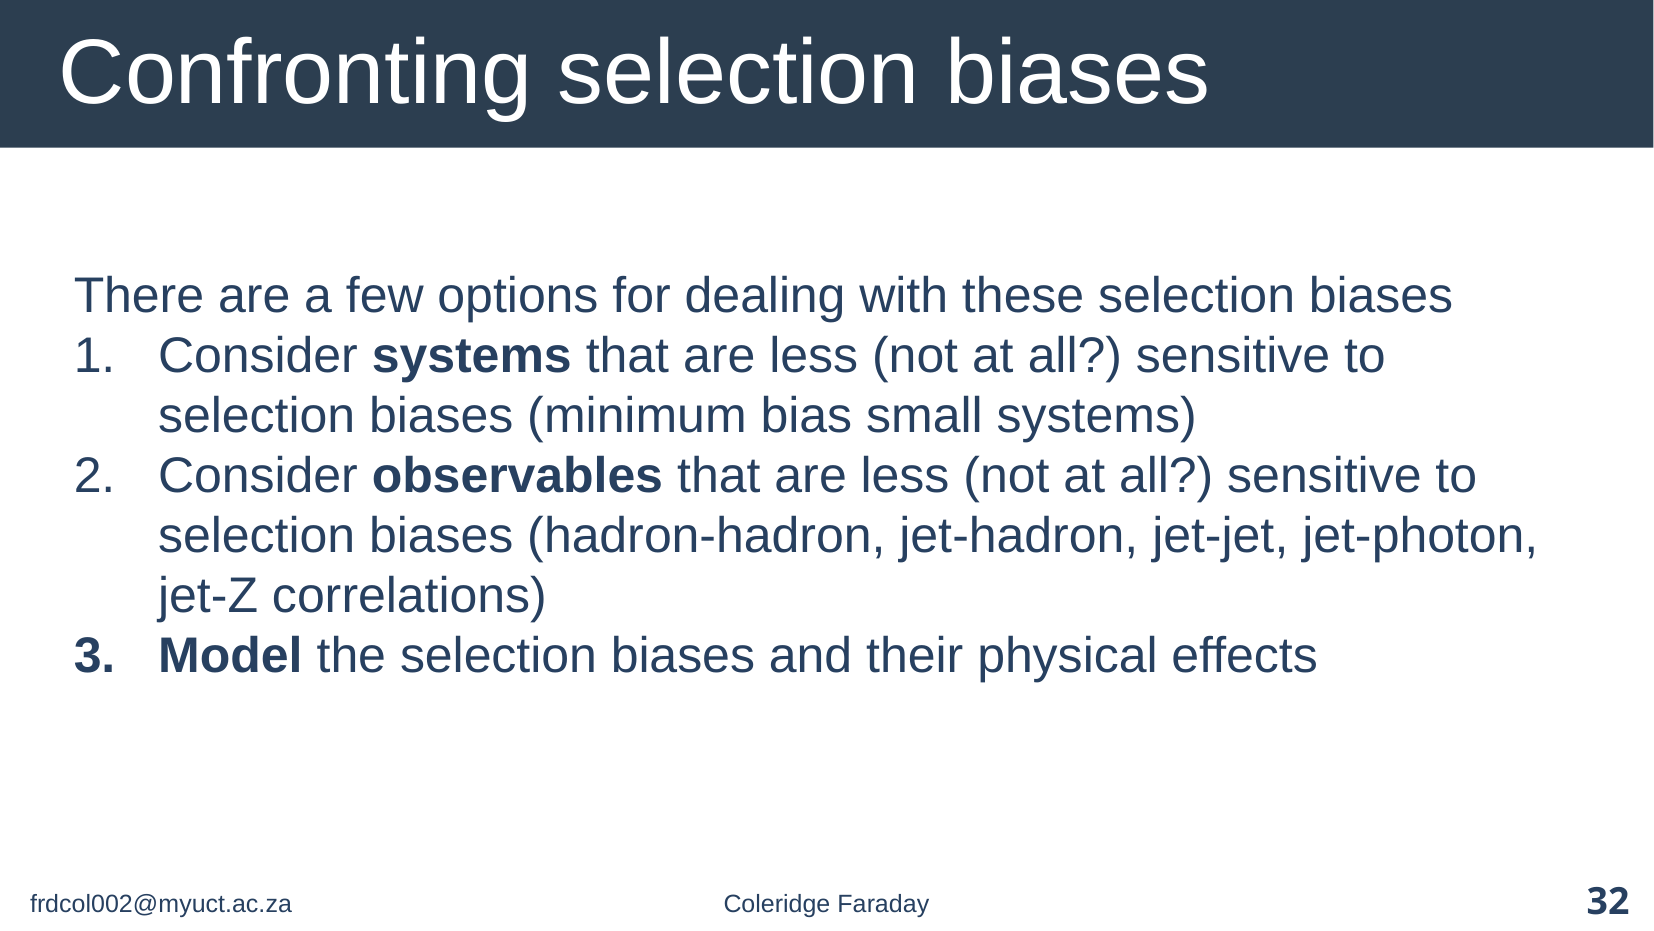

# Confronting selection biases
There are a few options for dealing with these selection biases
Consider systems that are less (not at all?) sensitive to selection biases (minimum bias small systems)
Consider observables that are less (not at all?) sensitive to selection biases (hadron-hadron, jet-hadron, jet-jet, jet-photon, jet-Z correlations)
Model the selection biases and their physical effects